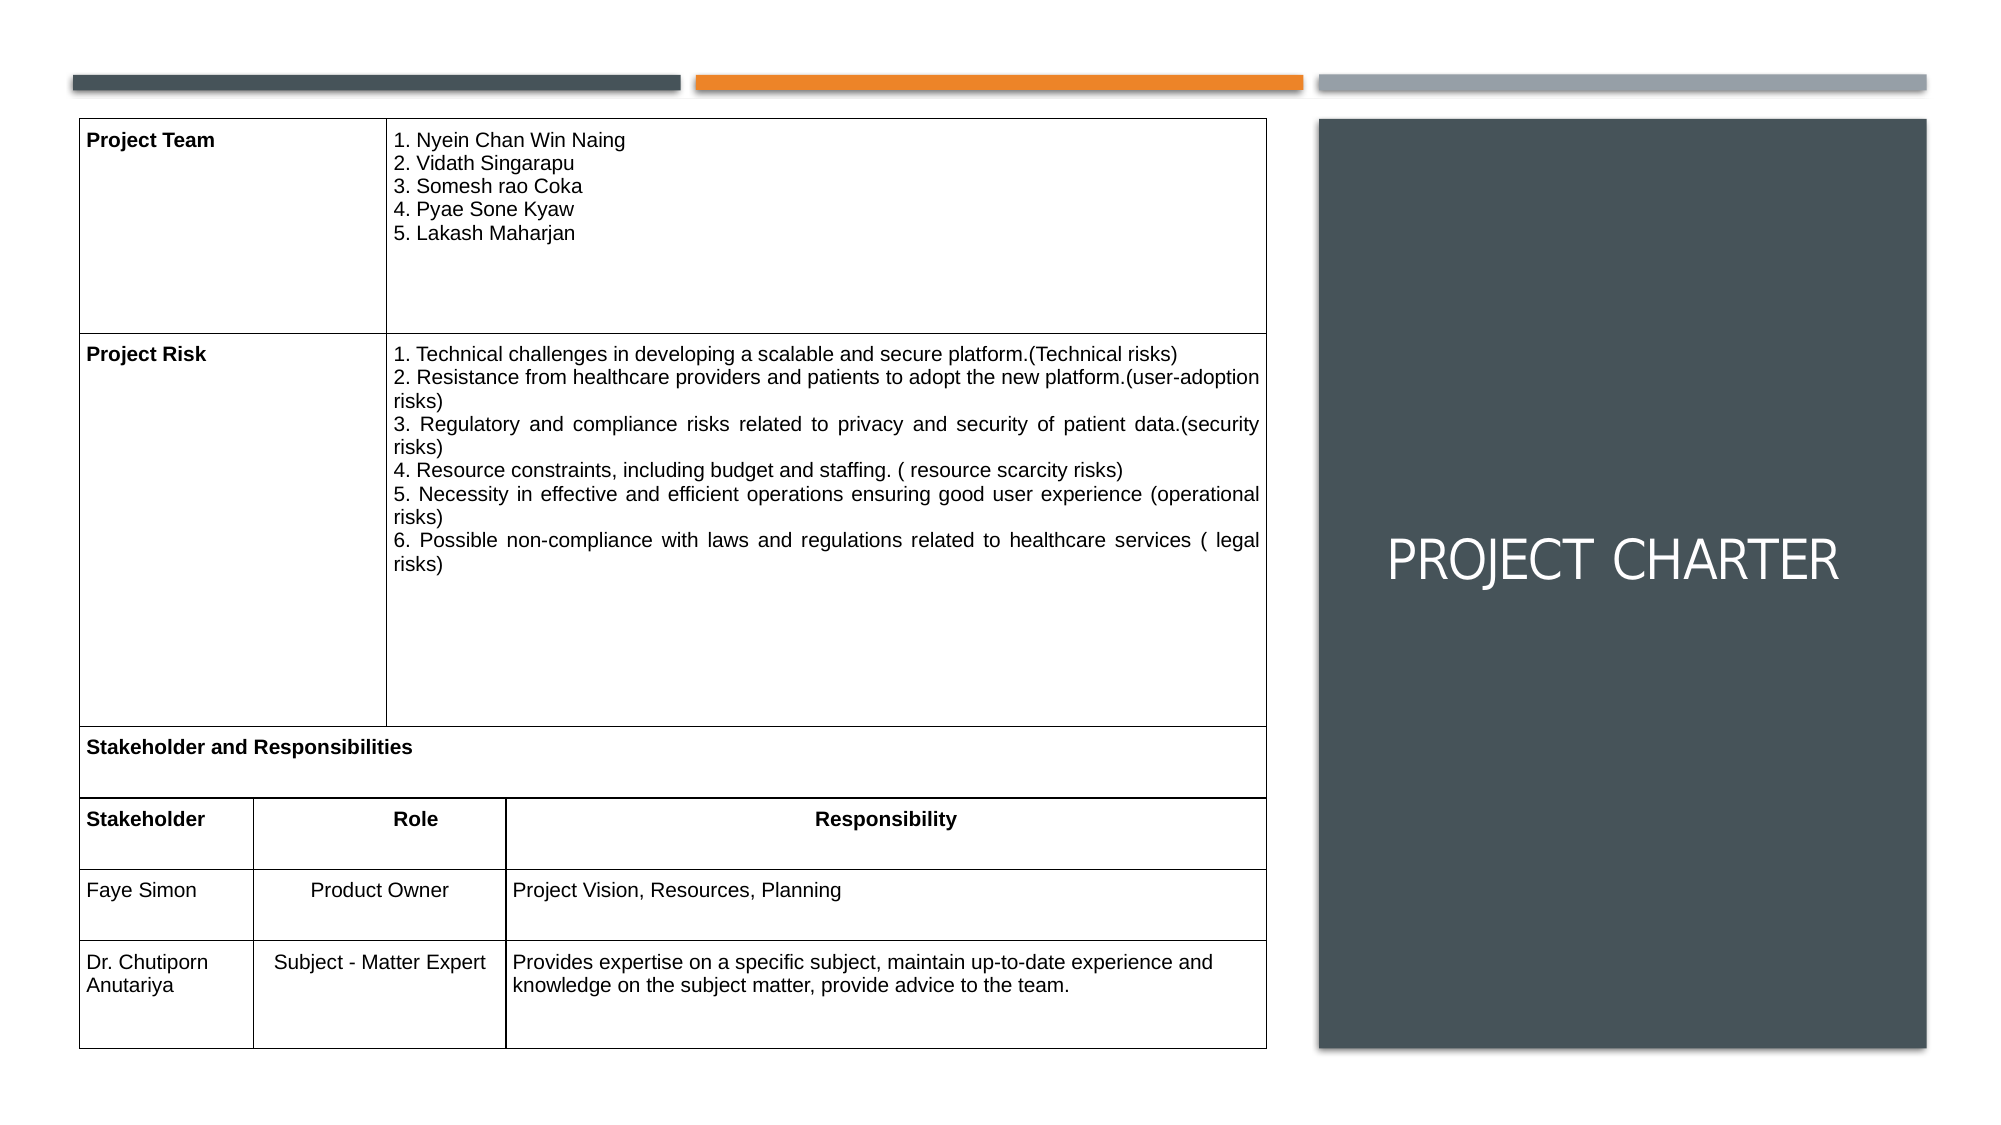

| Project Team |  | 1. Nyein Chan Win Naing 2. Vidath Singarapu 3. Somesh rao Coka 4. Pyae Sone Kyaw 5. Lakash Maharjan |  |
| --- | --- | --- | --- |
| Project Risk |  | 1. Technical challenges in developing a scalable and secure platform.(Technical risks) 2. Resistance from healthcare providers and patients to adopt the new platform.(user-adoption risks) 3. Regulatory and compliance risks related to privacy and security of patient data.(security risks)  4. Resource constraints, including budget and staffing. ( resource scarcity risks)  5. Necessity in effective and efficient operations ensuring good user experience (operational risks) 6. Possible non-compliance with laws and regulations related to healthcare services ( legal risks) |  |
| Stakeholder and Responsibilities |  |  |  |
| Stakeholder | Role |  | Responsibility |
| Faye Simon | Product Owner |  | Project Vision, Resources, Planning |
| Dr. Chutiporn Anutariya | Subject - Matter Expert |  | Provides expertise on a specific subject, maintain up-to-date experience and knowledge on the subject matter, provide advice to the team. |

# Project Charter